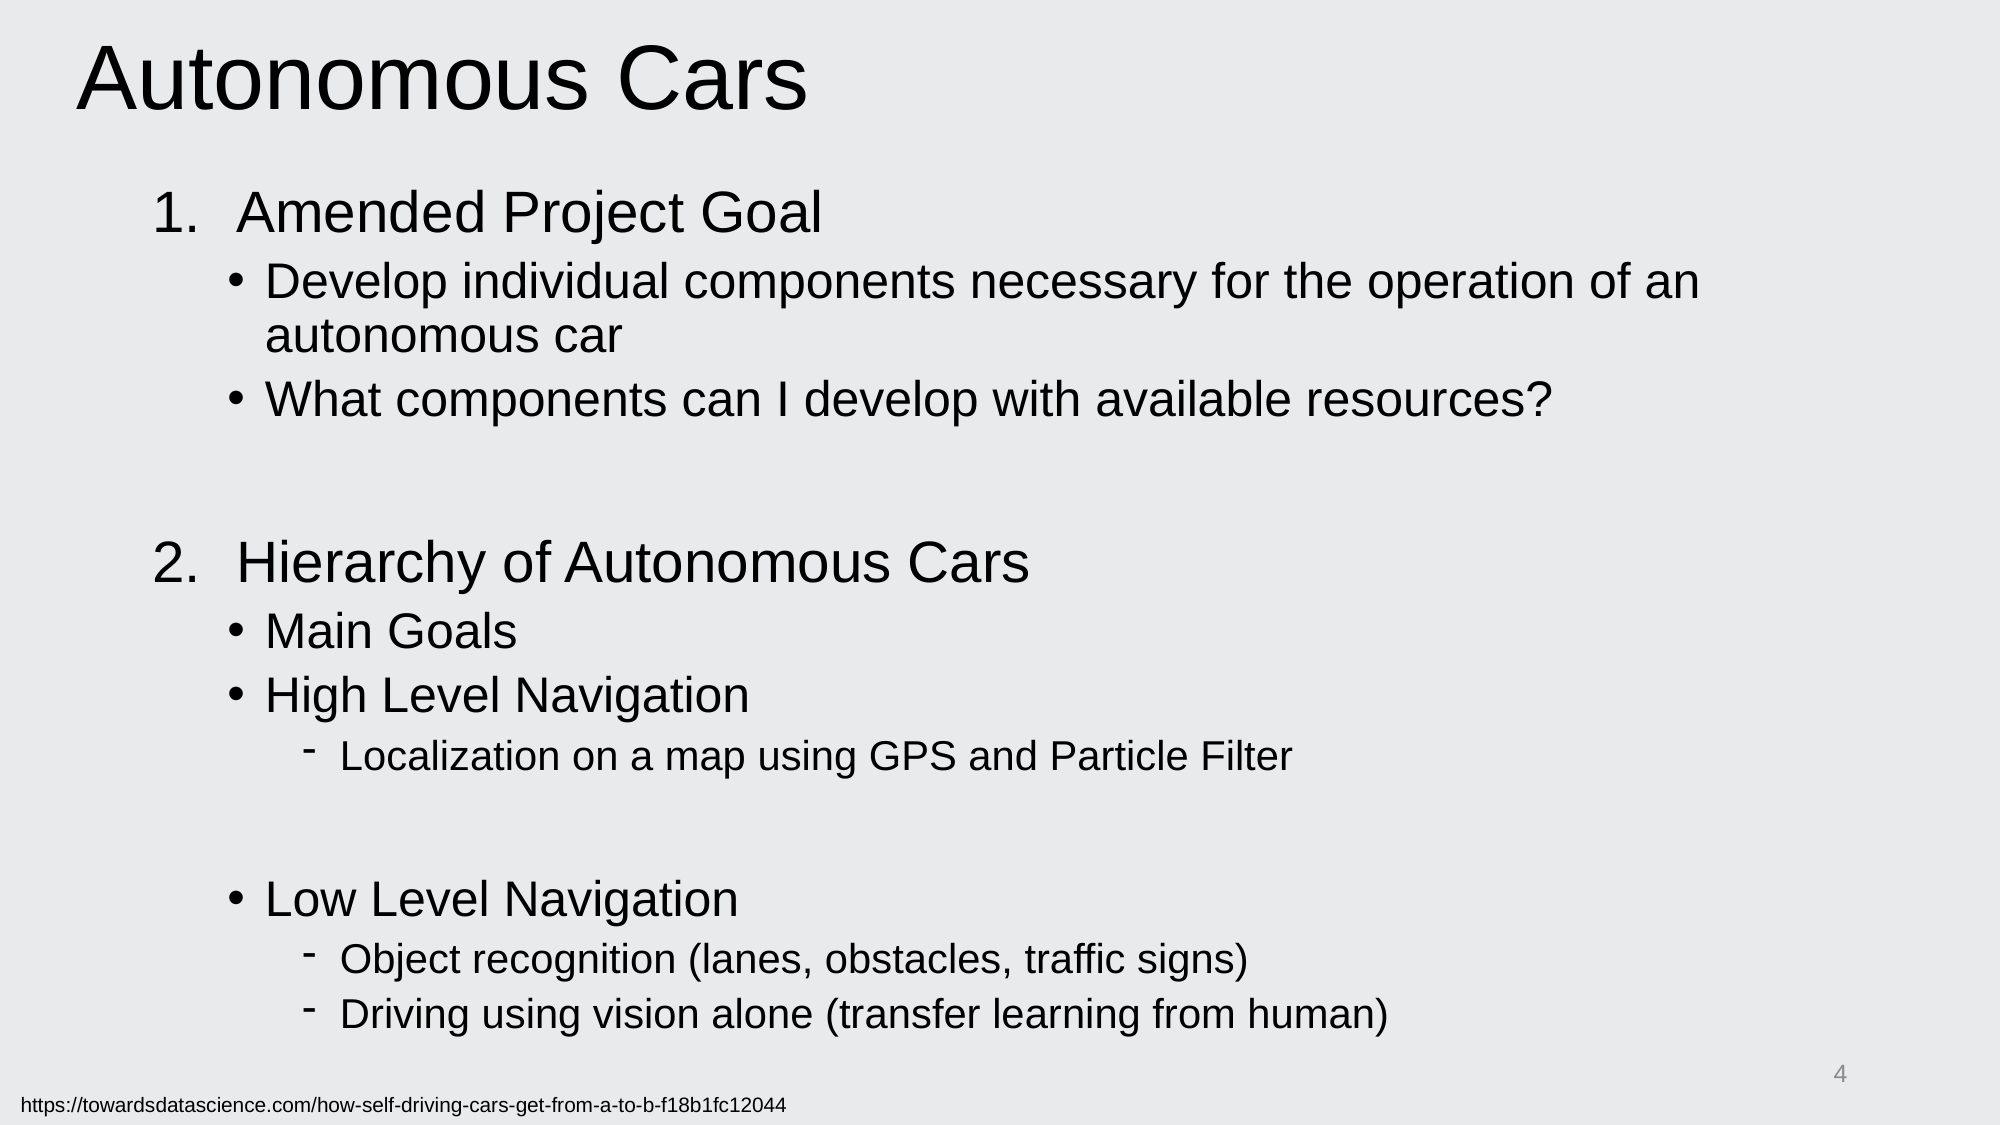

# Autonomous Cars
Amended Project Goal
Develop individual components necessary for the operation of an autonomous car
What components can I develop with available resources?

Hierarchy of Autonomous Cars
Main Goals
High Level Navigation
Localization on a map using GPS and Particle Filter

Low Level Navigation
Object recognition (lanes, obstacles, traffic signs)
Driving using vision alone (transfer learning from human)

4
https://towardsdatascience.com/how-self-driving-cars-get-from-a-to-b-f18b1fc12044